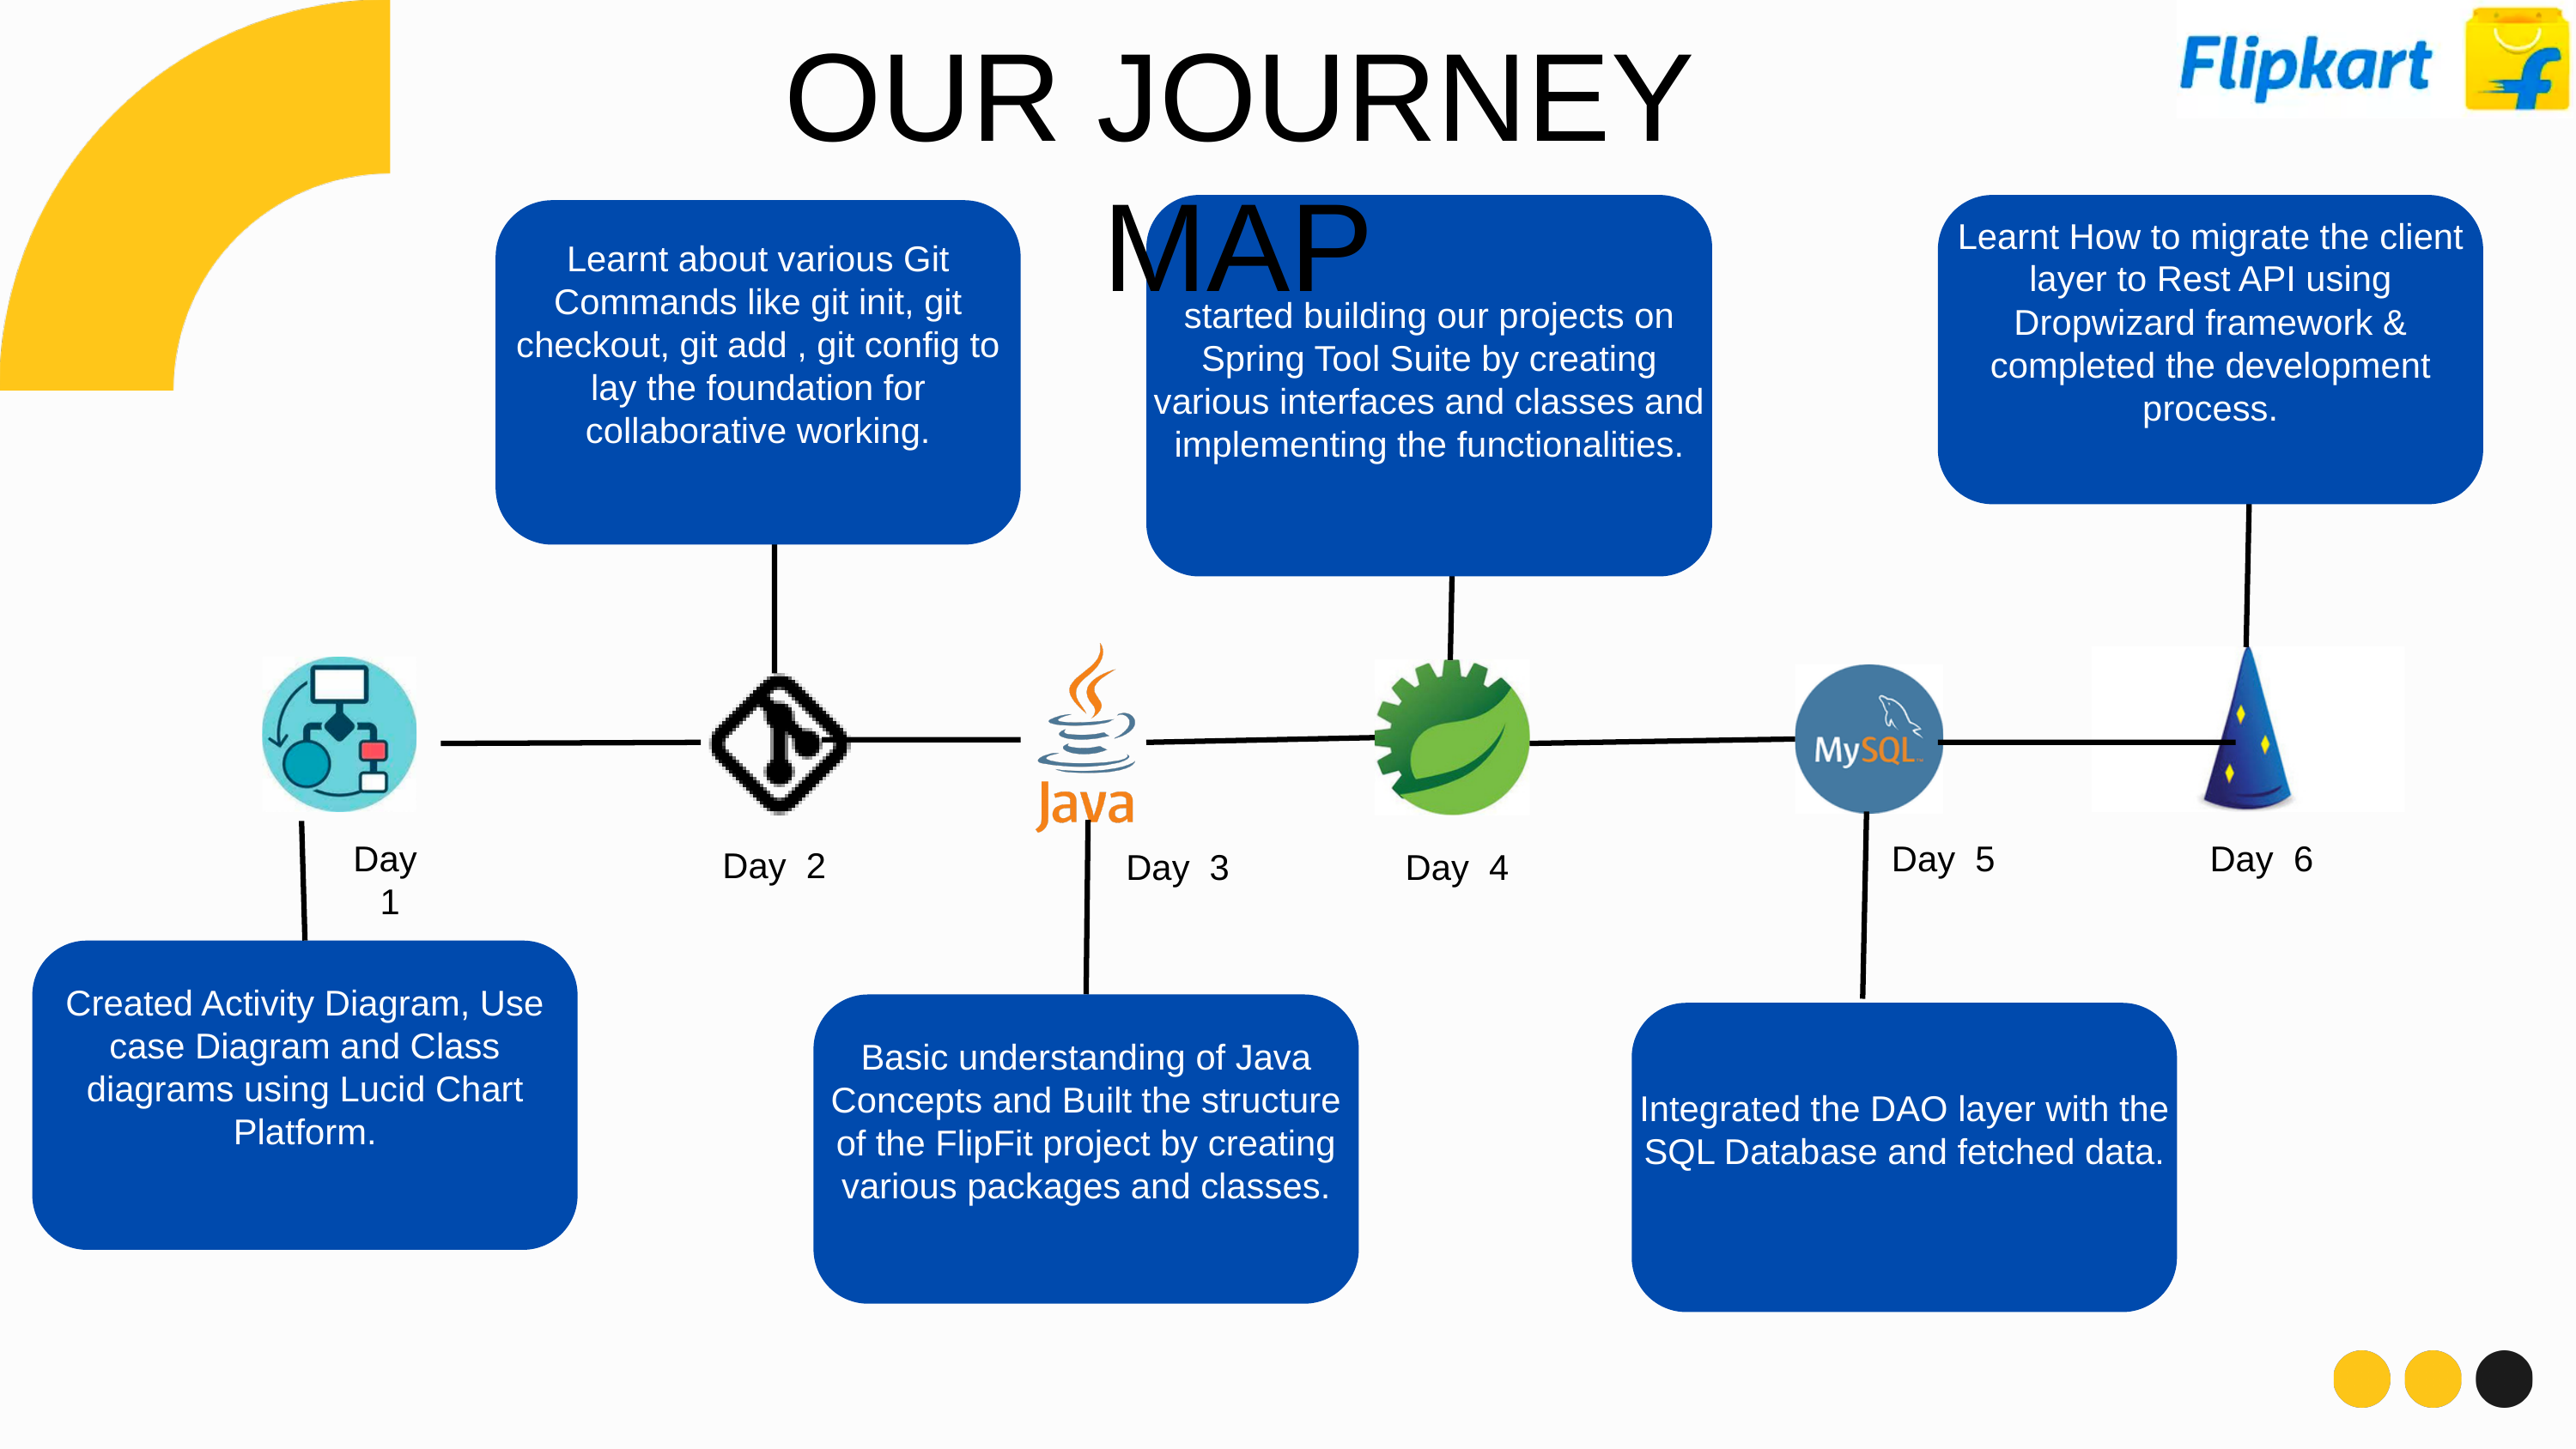

OUR JOURNEY MAP

started building our projects on Spring Tool Suite by creating various interfaces and classes and implementing the functionalities.

Learnt How to migrate the client layer to Rest API using Dropwizard framework & completed the development process.

Learnt about various Git Commands like git init, git checkout, git add , git config to lay the foundation for collaborative working.

Day  1
Day  5
Day  6
Day  2
Day  3
Day  4

Created Activity Diagram, Use case Diagram and Class diagrams using Lucid Chart Platform.

Basic understanding of Java Concepts and Built the structure of the FlipFit project by creating various packages and classes.

Integrated the DAO layer with the SQL Database and fetched data.